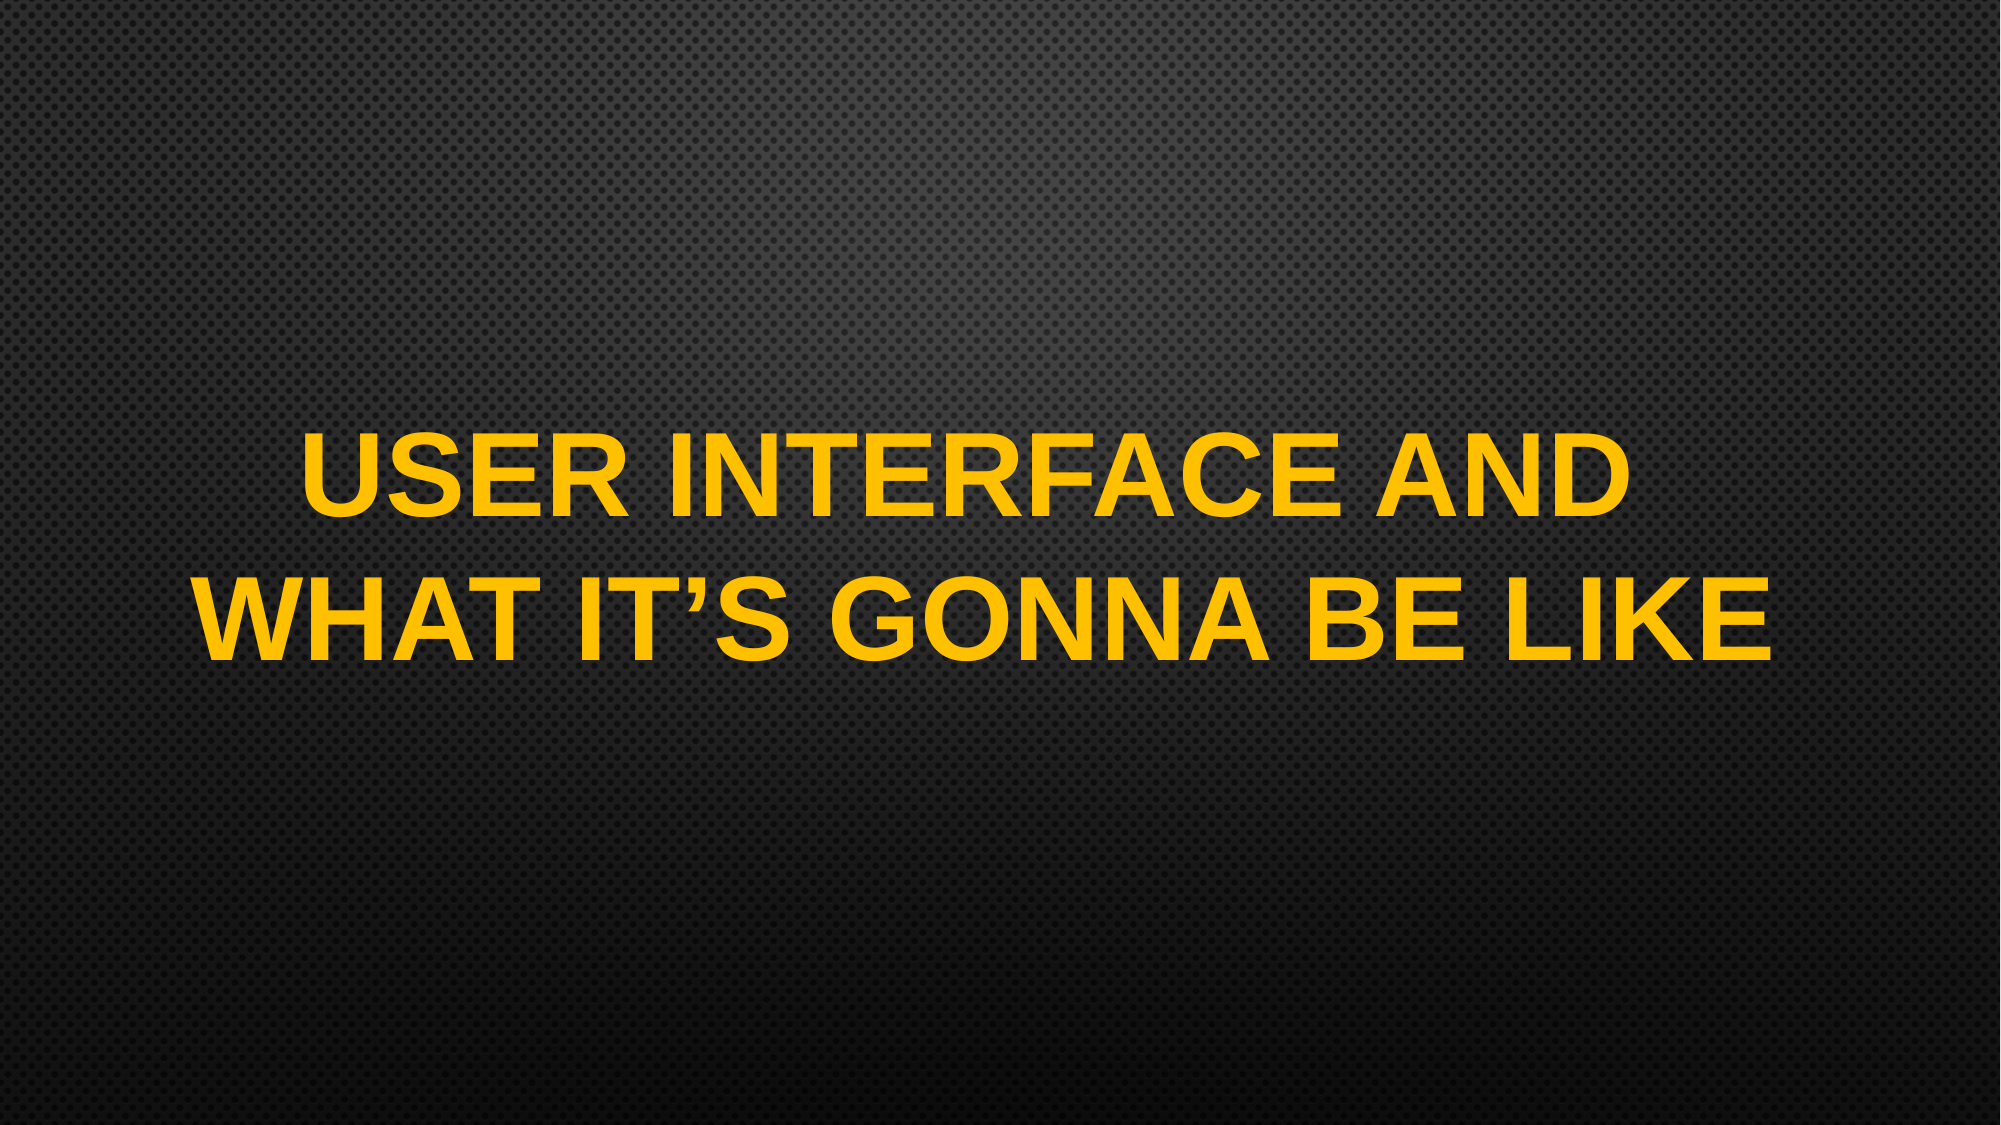

# USER INTERFACE AND WHAT IT’S GONNA BE LIKE